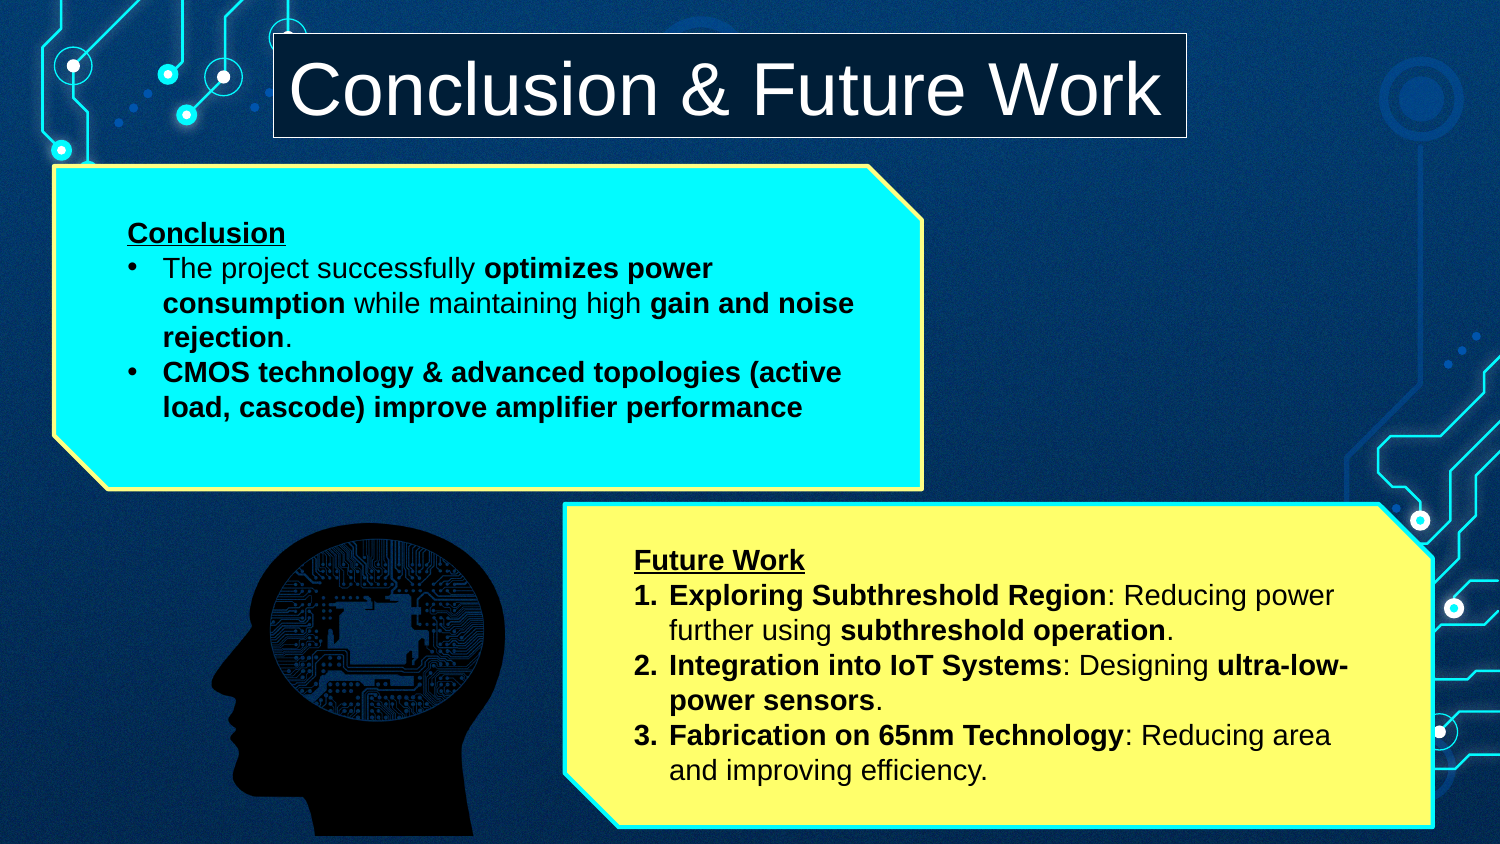

Conclusion & Future Work

Conclusion
The project successfully optimizes power consumption while maintaining high gain and noise rejection.
CMOS technology & advanced topologies (active load, cascode) improve amplifier performance

Future Work
Exploring Subthreshold Region: Reducing power further using subthreshold operation.
Integration into IoT Systems: Designing ultra-low-power sensors.
Fabrication on 65nm Technology: Reducing area and improving efficiency.